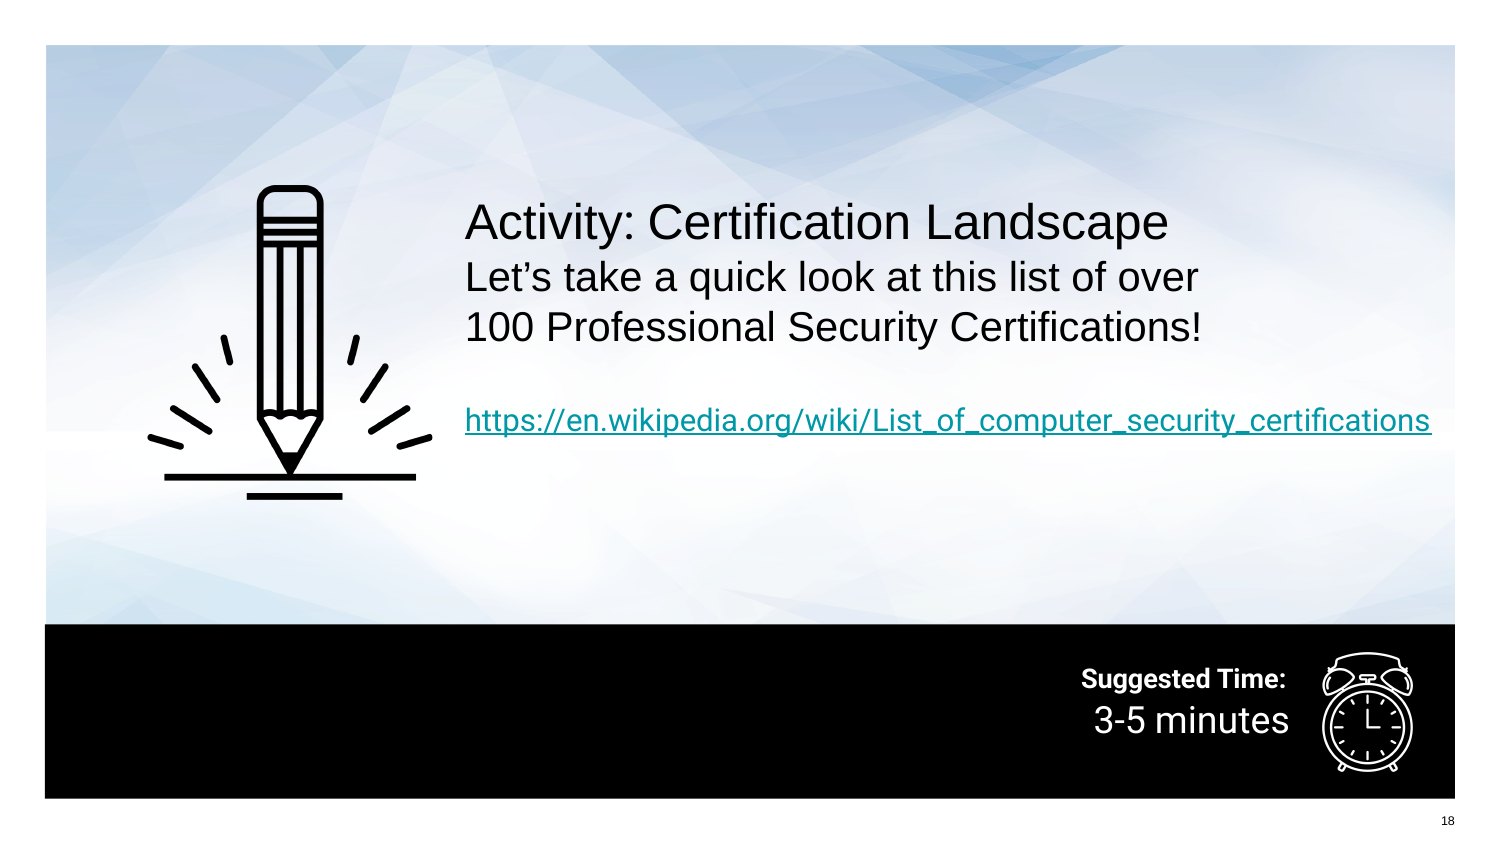

Activity: Certification Landscape
Let’s take a quick look at this list of over
100 Professional Security Certifications!

https://en.wikipedia.org/wiki/List_of_computer_security_certifications
# 3-5 minutes
18